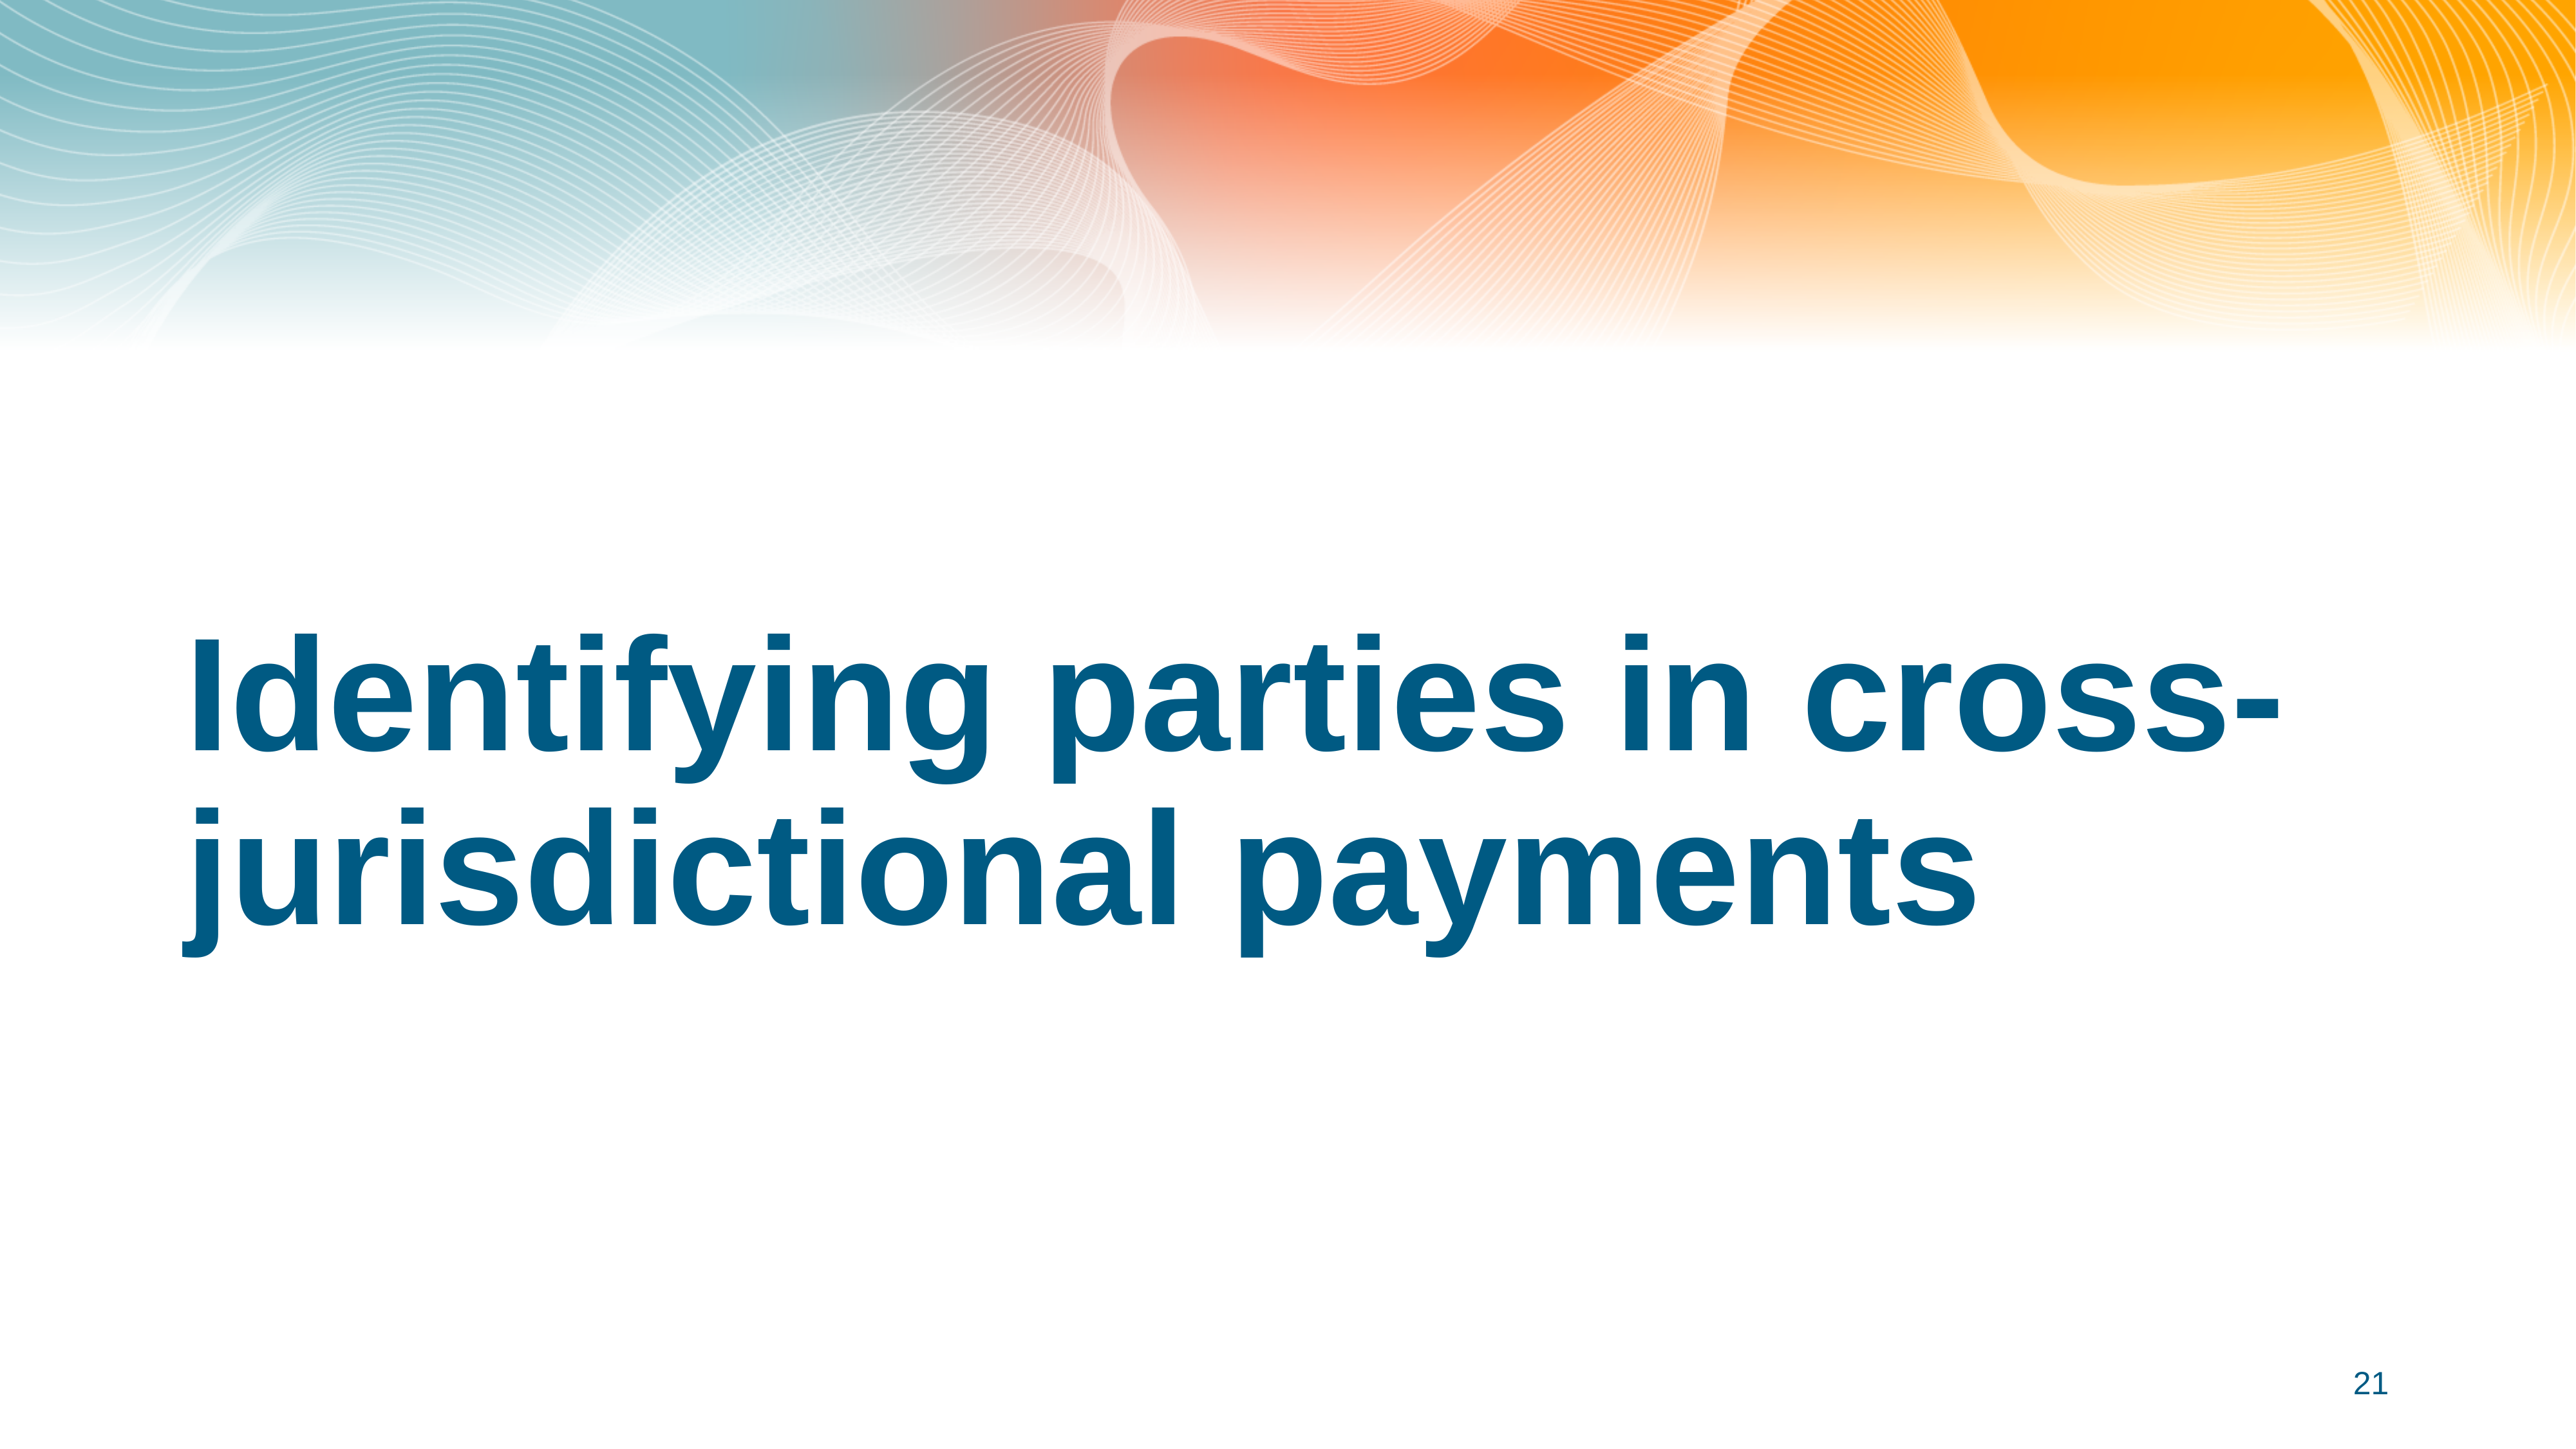

# Identifying parties in cross-jurisdictional payments

21